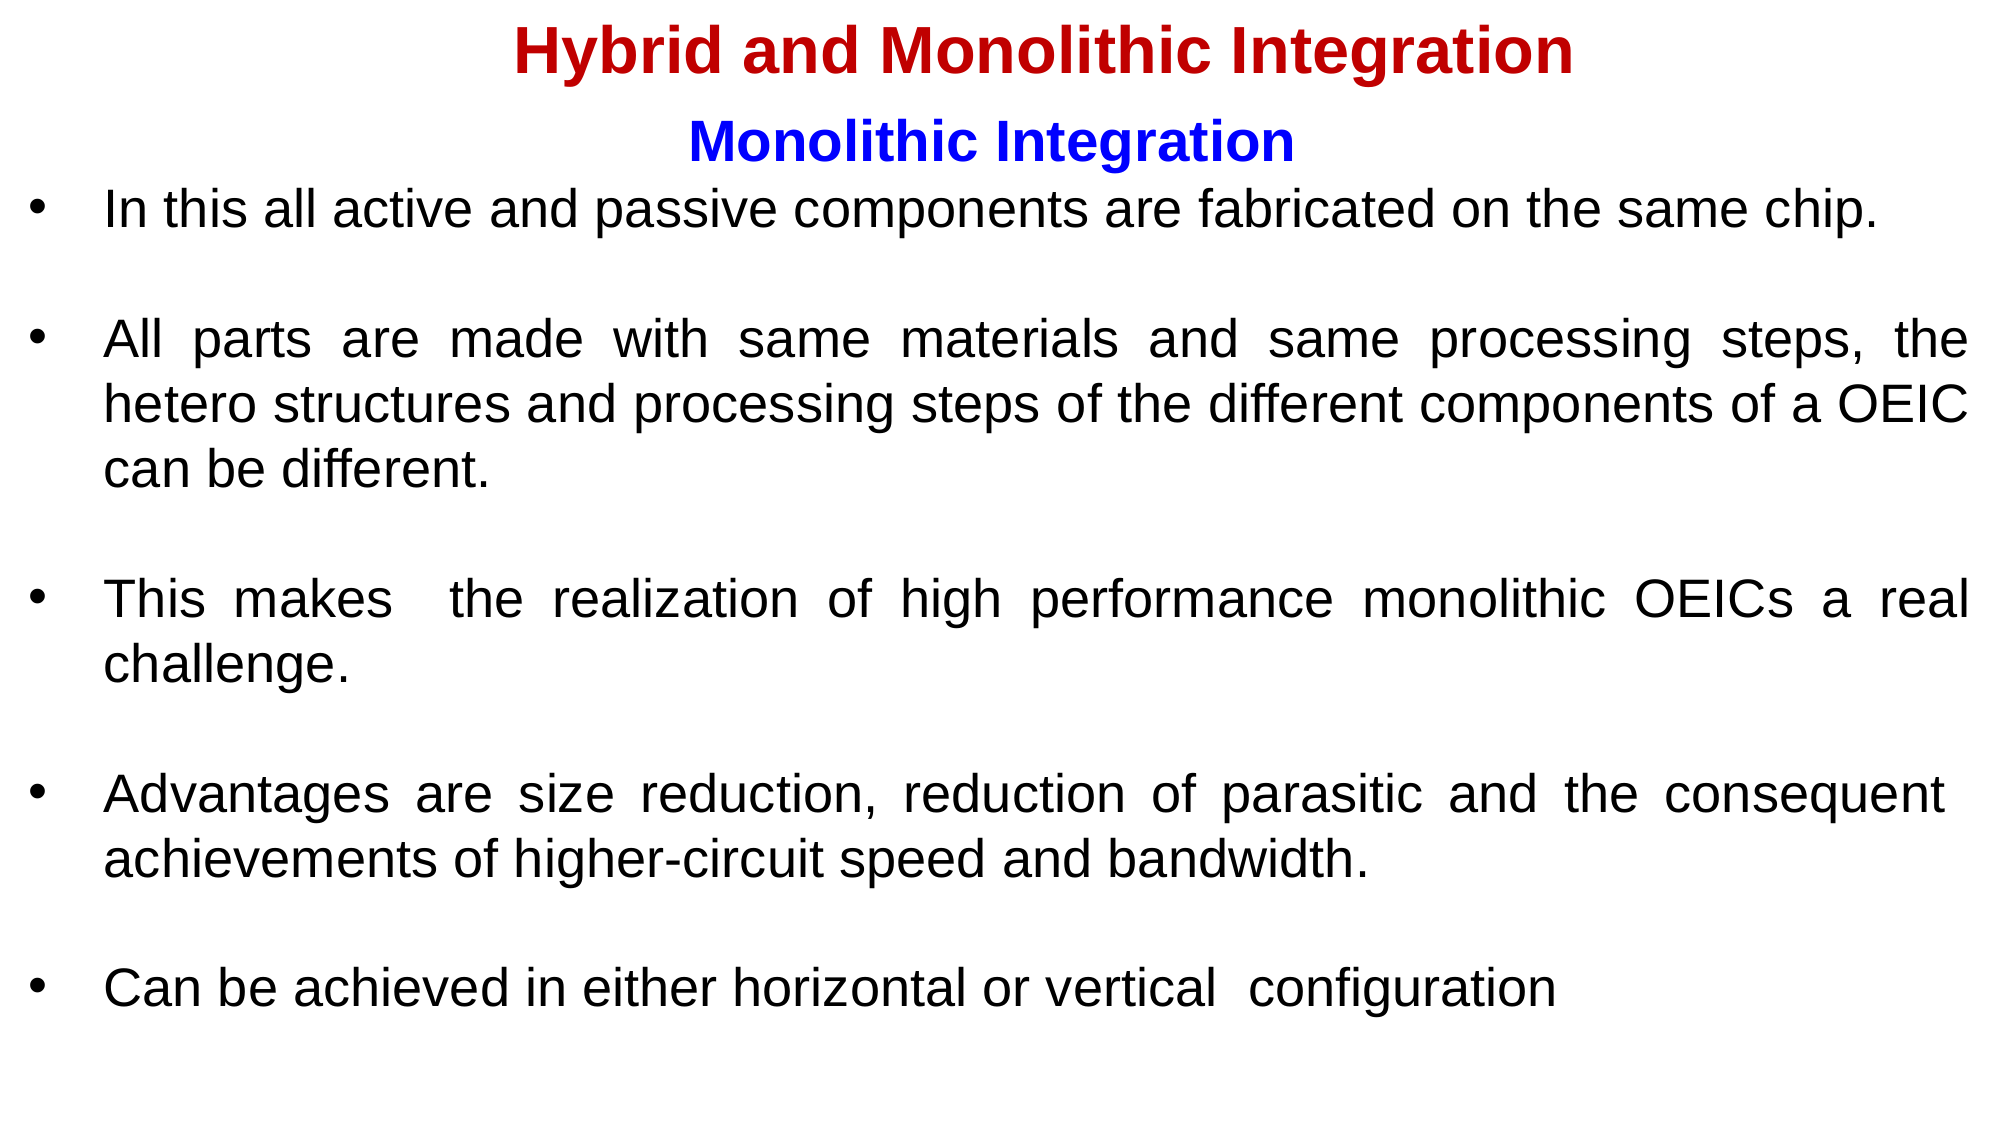

Hybrid and Monolithic Integration
Monolithic Integration
In this all active and passive components are fabricated on the same chip.

All parts are made with same materials and same processing steps, the hetero structures and processing steps of the different components of a OEIC can be different.

This makes  the realization of high performance monolithic OEICs a real challenge.

Advantages are size reduction, reduction of parasitic and the consequent  achievements of higher-circuit speed and bandwidth.

Can be achieved in either horizontal or vertical  configuration